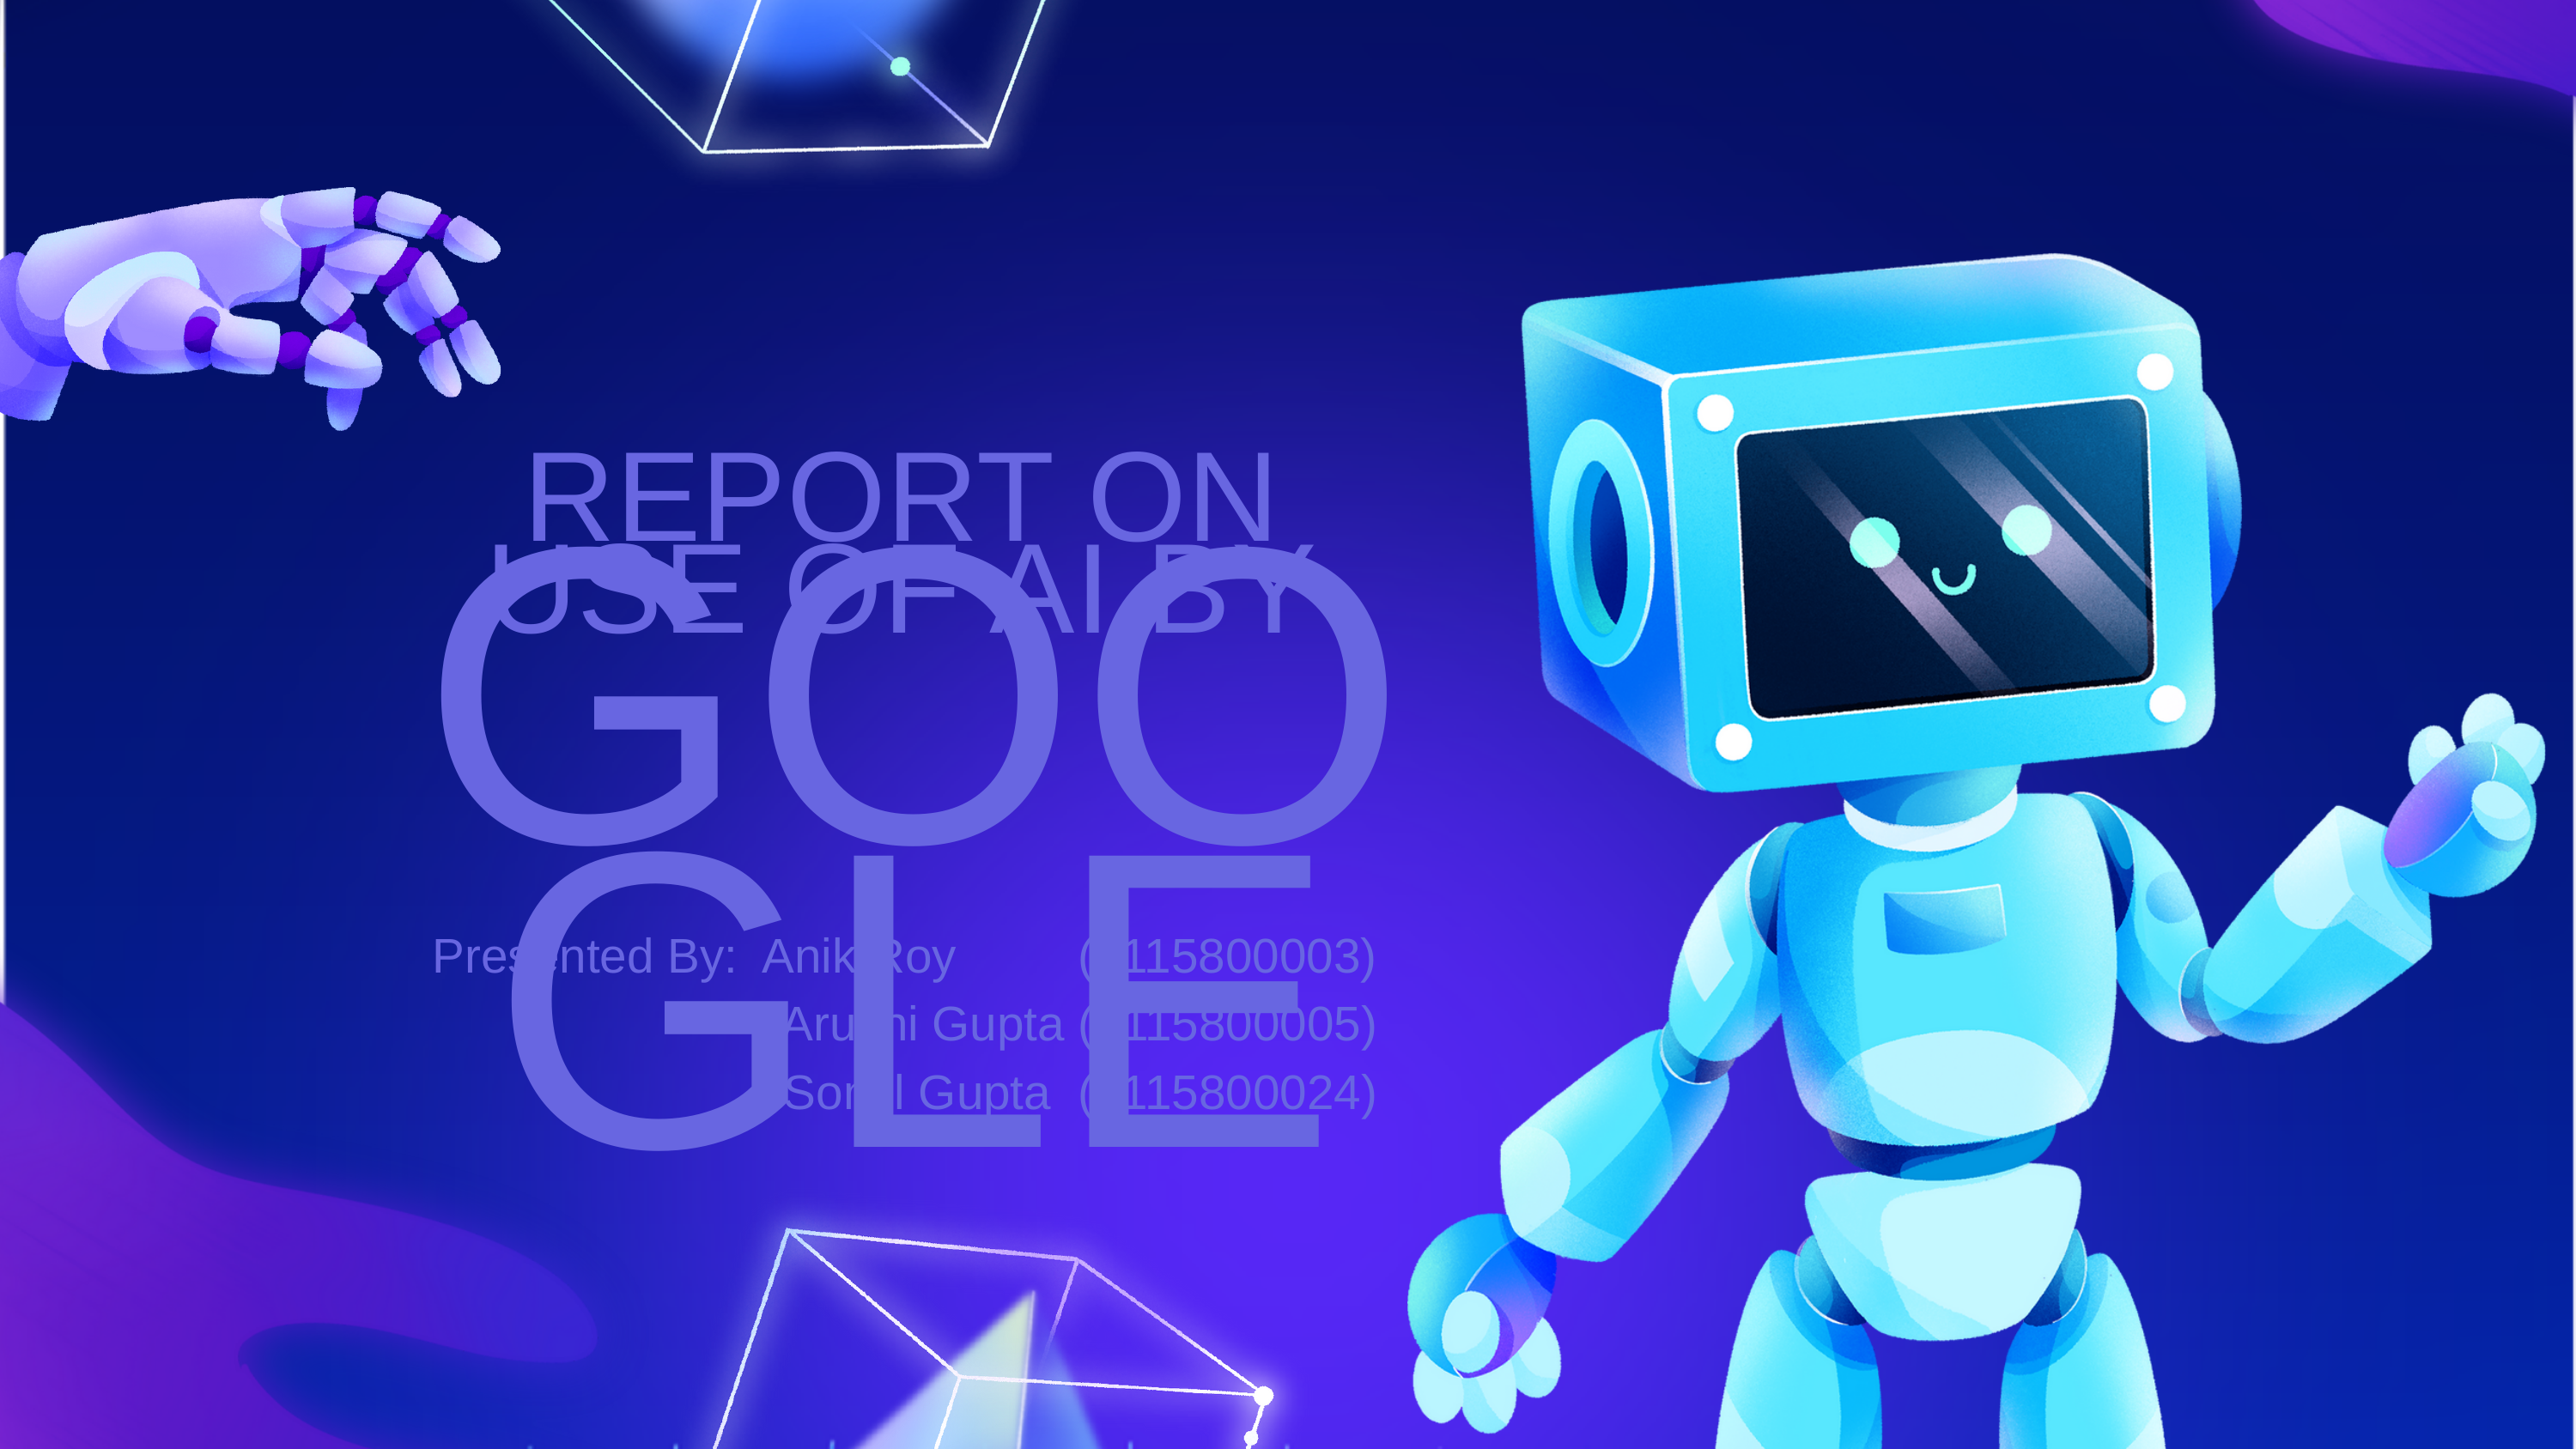

REPORT ON USE OF AI BY
GOOGLE

Presented By:  Anik Roy         (2115800003)
Arushi Gupta (2115800005)
Somil Gupta  (2115800024)